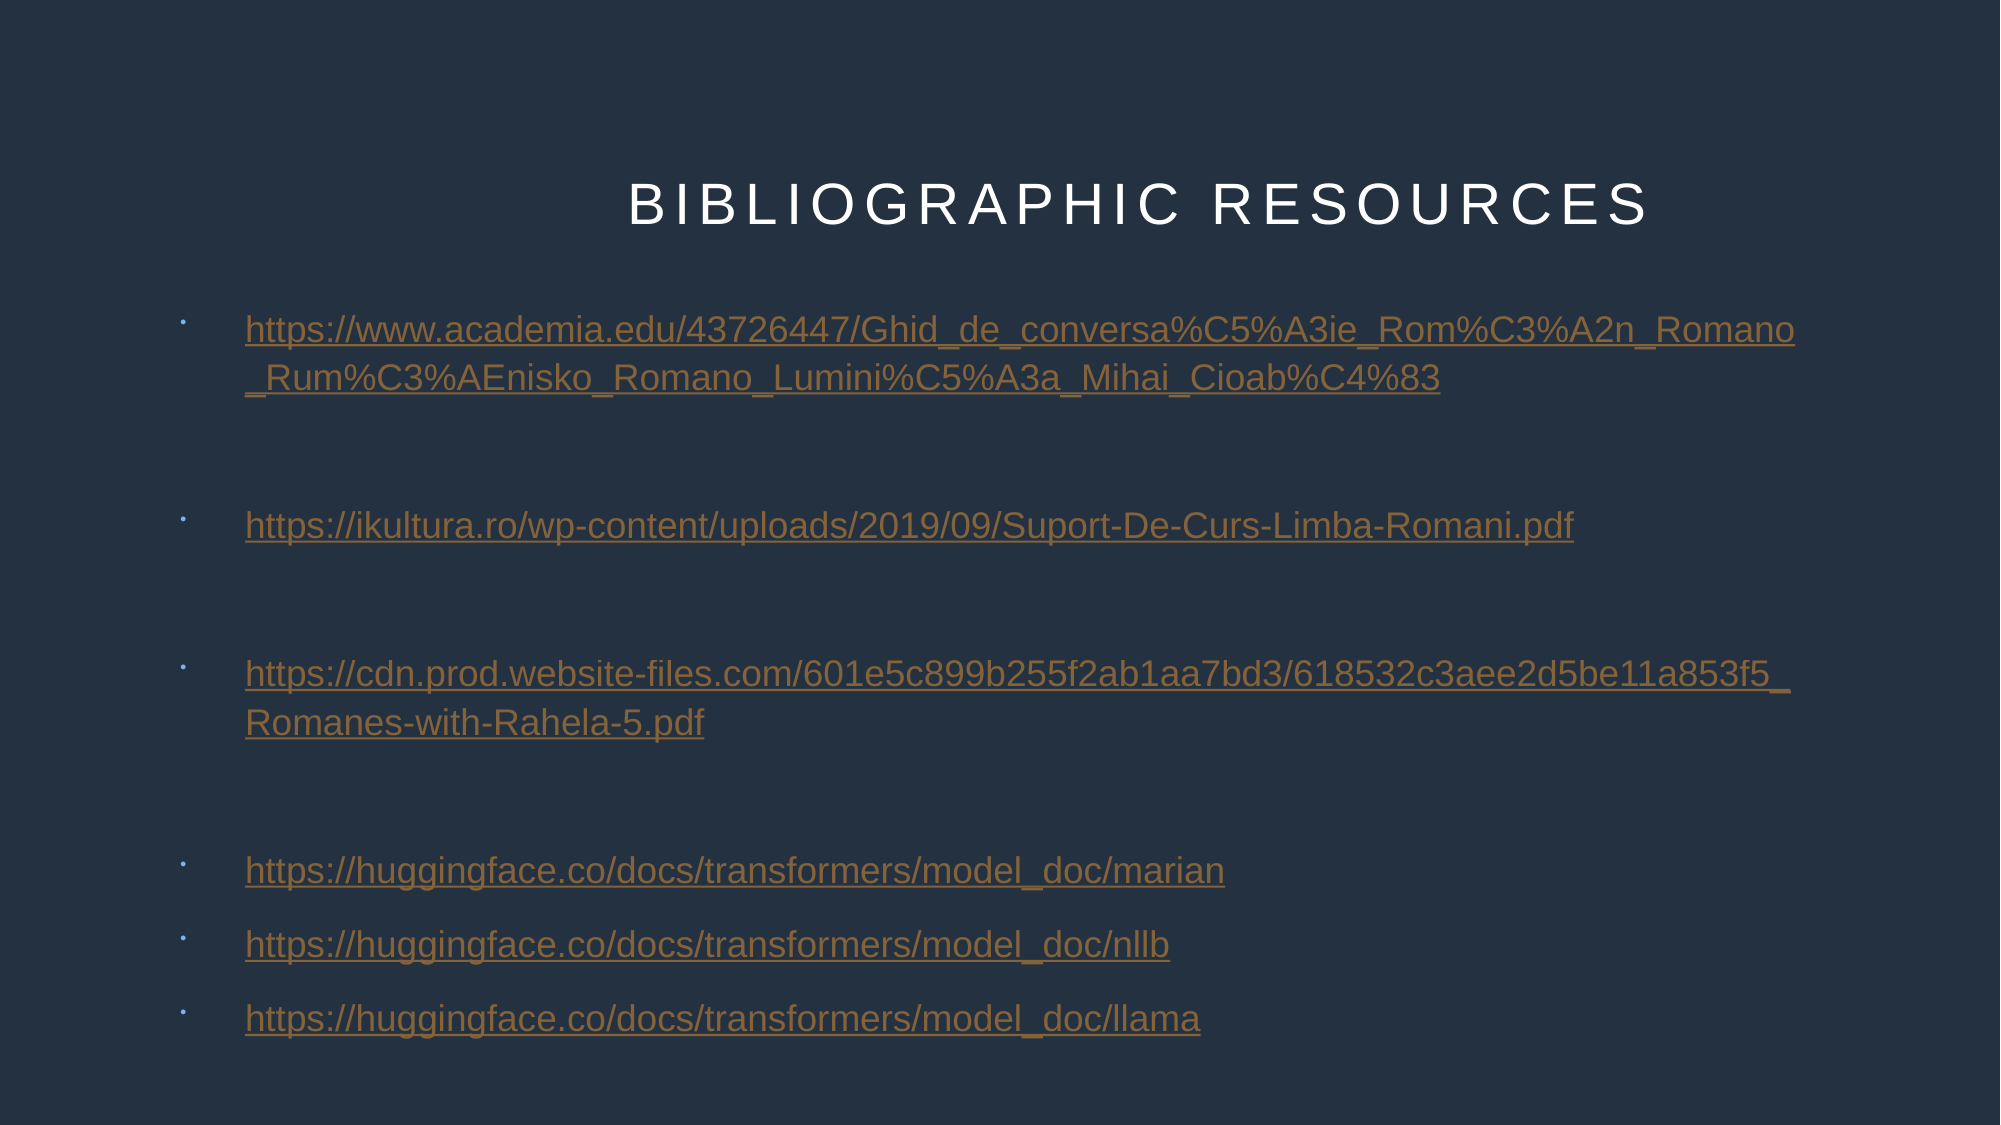

# BIBLIOGRAPHIC RESOURCES
https://www.academia.edu/43726447/Ghid_de_conversa%C5%A3ie_Rom%C3%A2n_Romano_Rum%C3%AEnisko_Romano_Lumini%C5%A3a_Mihai_Cioab%C4%83

https://ikultura.ro/wp-content/uploads/2019/09/Suport-De-Curs-Limba-Romani.pdf

https://cdn.prod.website-files.com/601e5c899b255f2ab1aa7bd3/618532c3aee2d5be11a853f5_Romanes-with-Rahela-5.pdf

https://huggingface.co/docs/transformers/model_doc/marian
https://huggingface.co/docs/transformers/model_doc/nllb
https://huggingface.co/docs/transformers/model_doc/llama